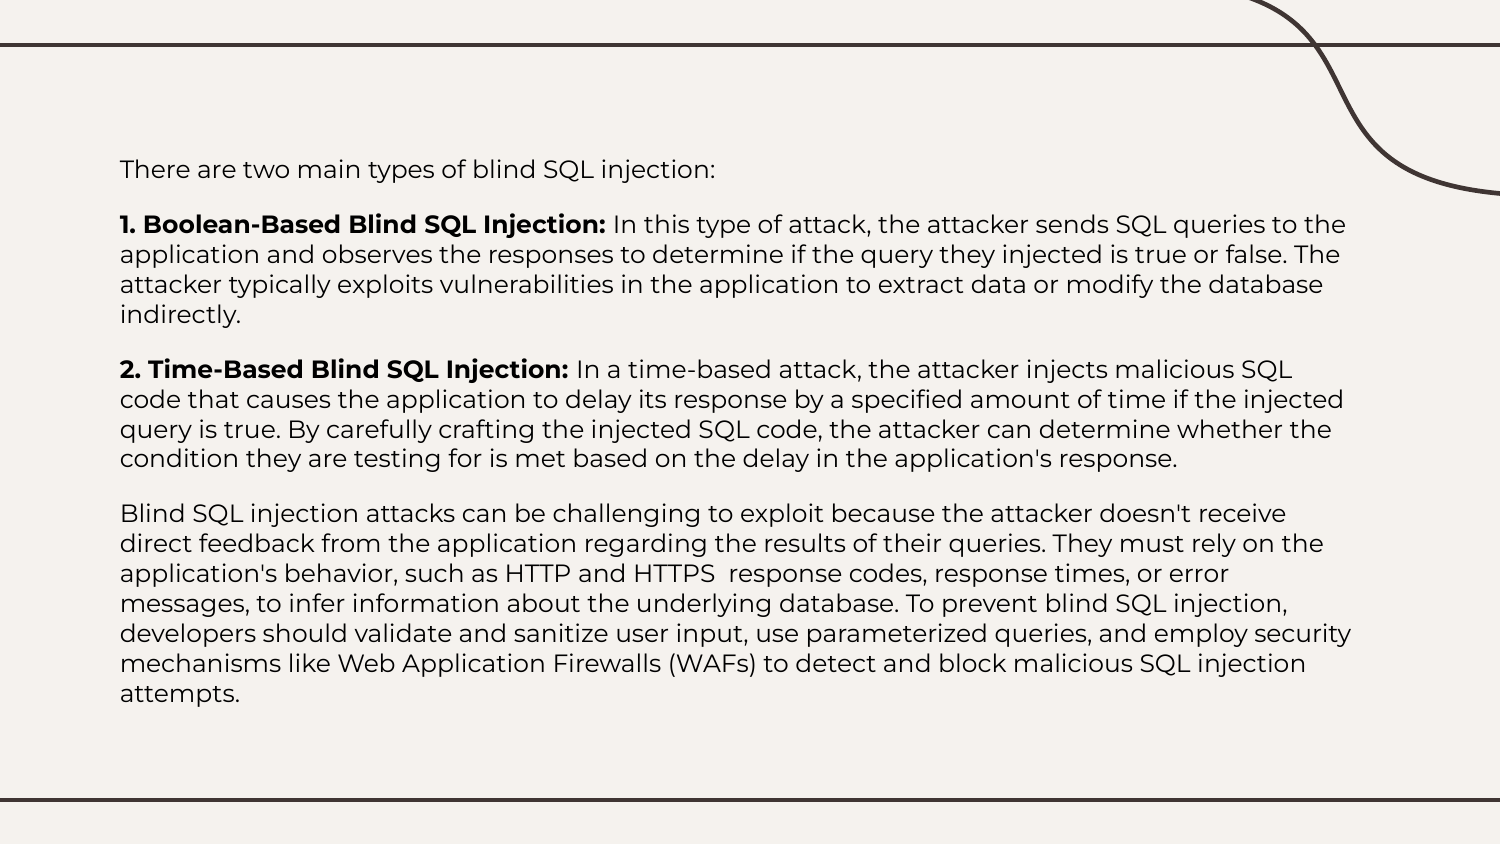

There are two main types of blind SQL injection:
1. Boolean-Based Blind SQL Injection: In this type of attack, the attacker sends SQL queries to the application and observes the responses to determine if the query they injected is true or false. The attacker typically exploits vulnerabilities in the application to extract data or modify the database indirectly.
2. Time-Based Blind SQL Injection: In a time-based attack, the attacker injects malicious SQL code that causes the application to delay its response by a specified amount of time if the injected query is true. By carefully crafting the injected SQL code, the attacker can determine whether the condition they are testing for is met based on the delay in the application's response.
Blind SQL injection attacks can be challenging to exploit because the attacker doesn't receive direct feedback from the application regarding the results of their queries. They must rely on the application's behavior, such as HTTP and HTTPS  response codes, response times, or error messages, to infer information about the underlying database. To prevent blind SQL injection, developers should validate and sanitize user input, use parameterized queries, and employ security mechanisms like Web Application Firewalls (WAFs) to detect and block malicious SQL injection attempts.